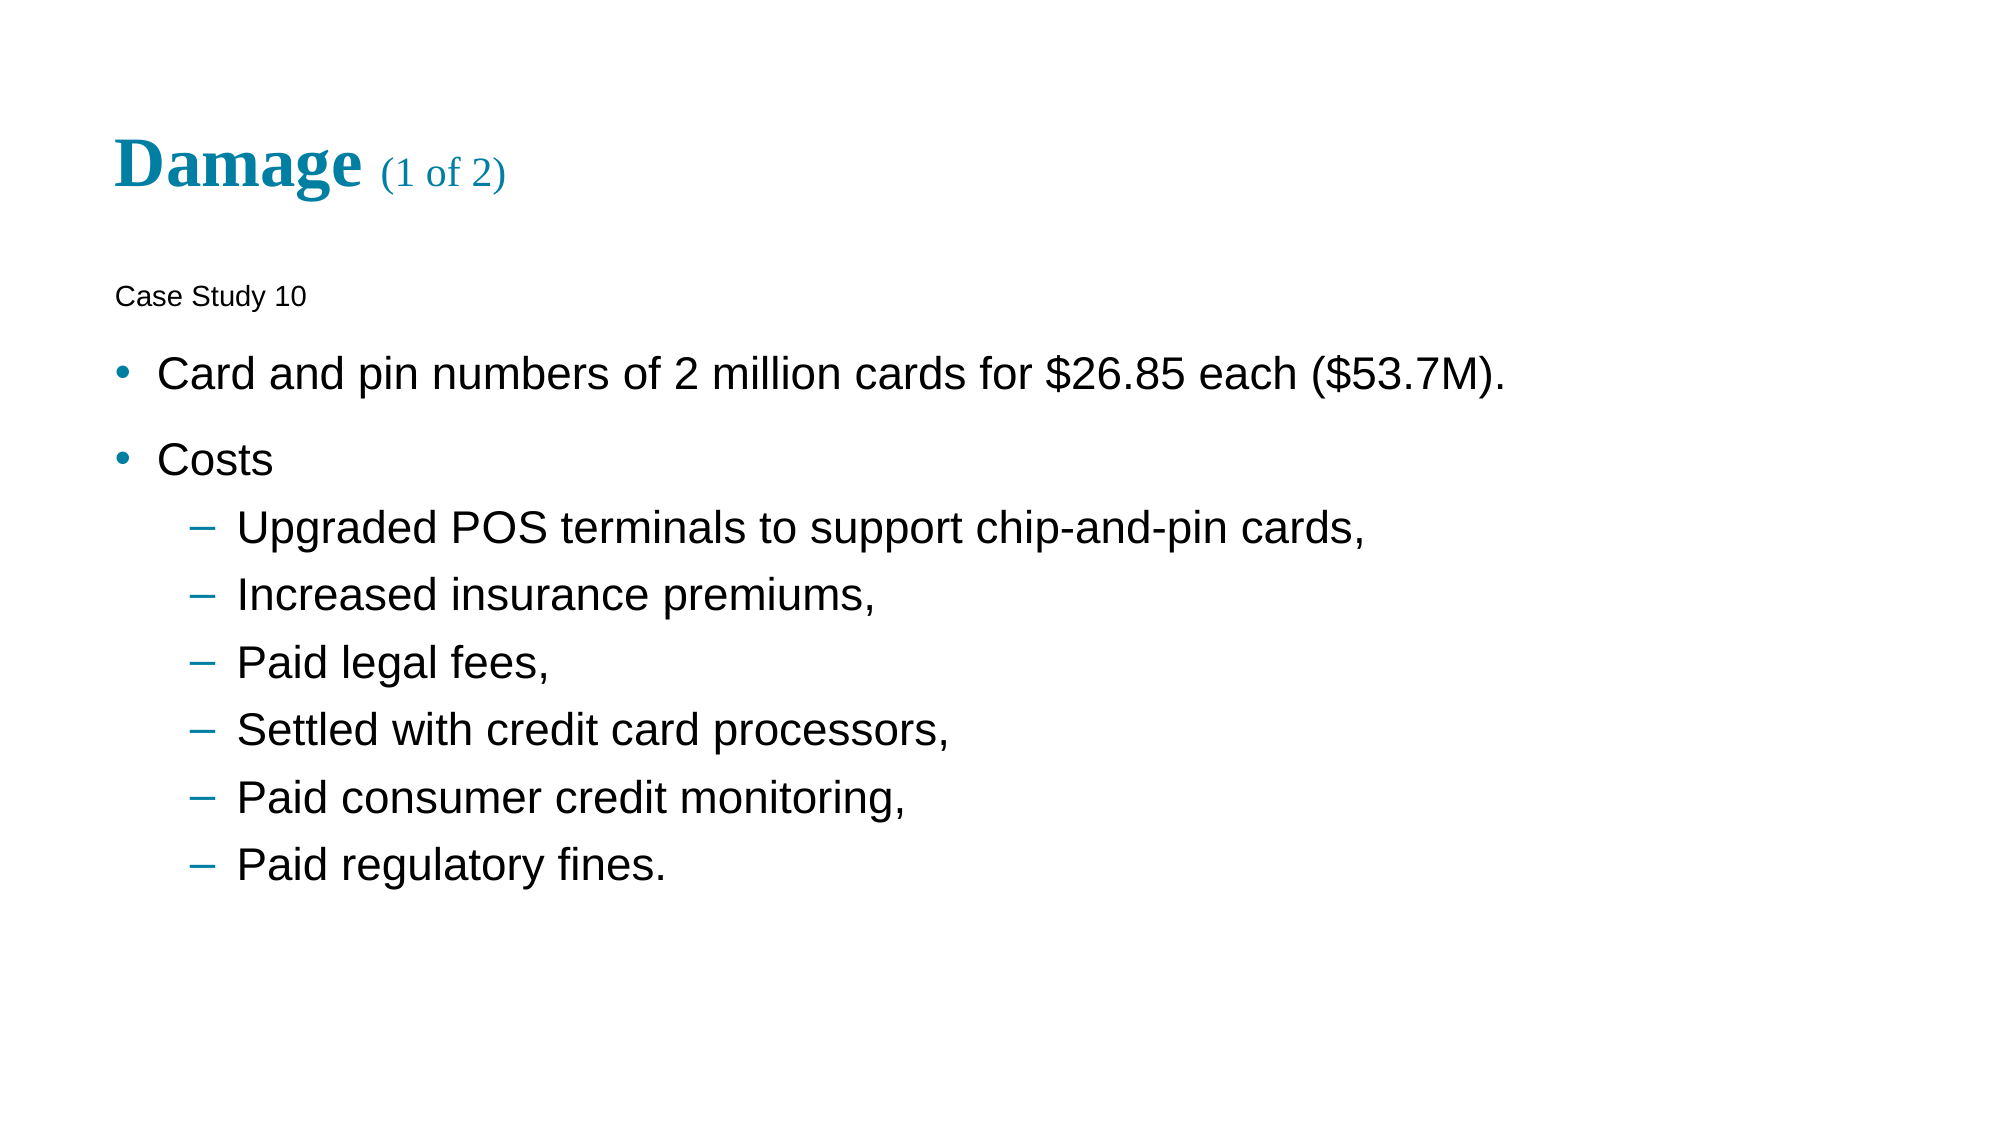

# Damage (1 of 2)
Case Study 10
Card and pin numbers of 2 million cards for $26.85 each ($53.7M).
Costs
Upgraded P O S terminals to support chip-and-pin cards,
Increased insurance premiums,
Paid legal fees,
Settled with credit card processors,
Paid consumer credit monitoring,
Paid regulatory fines.